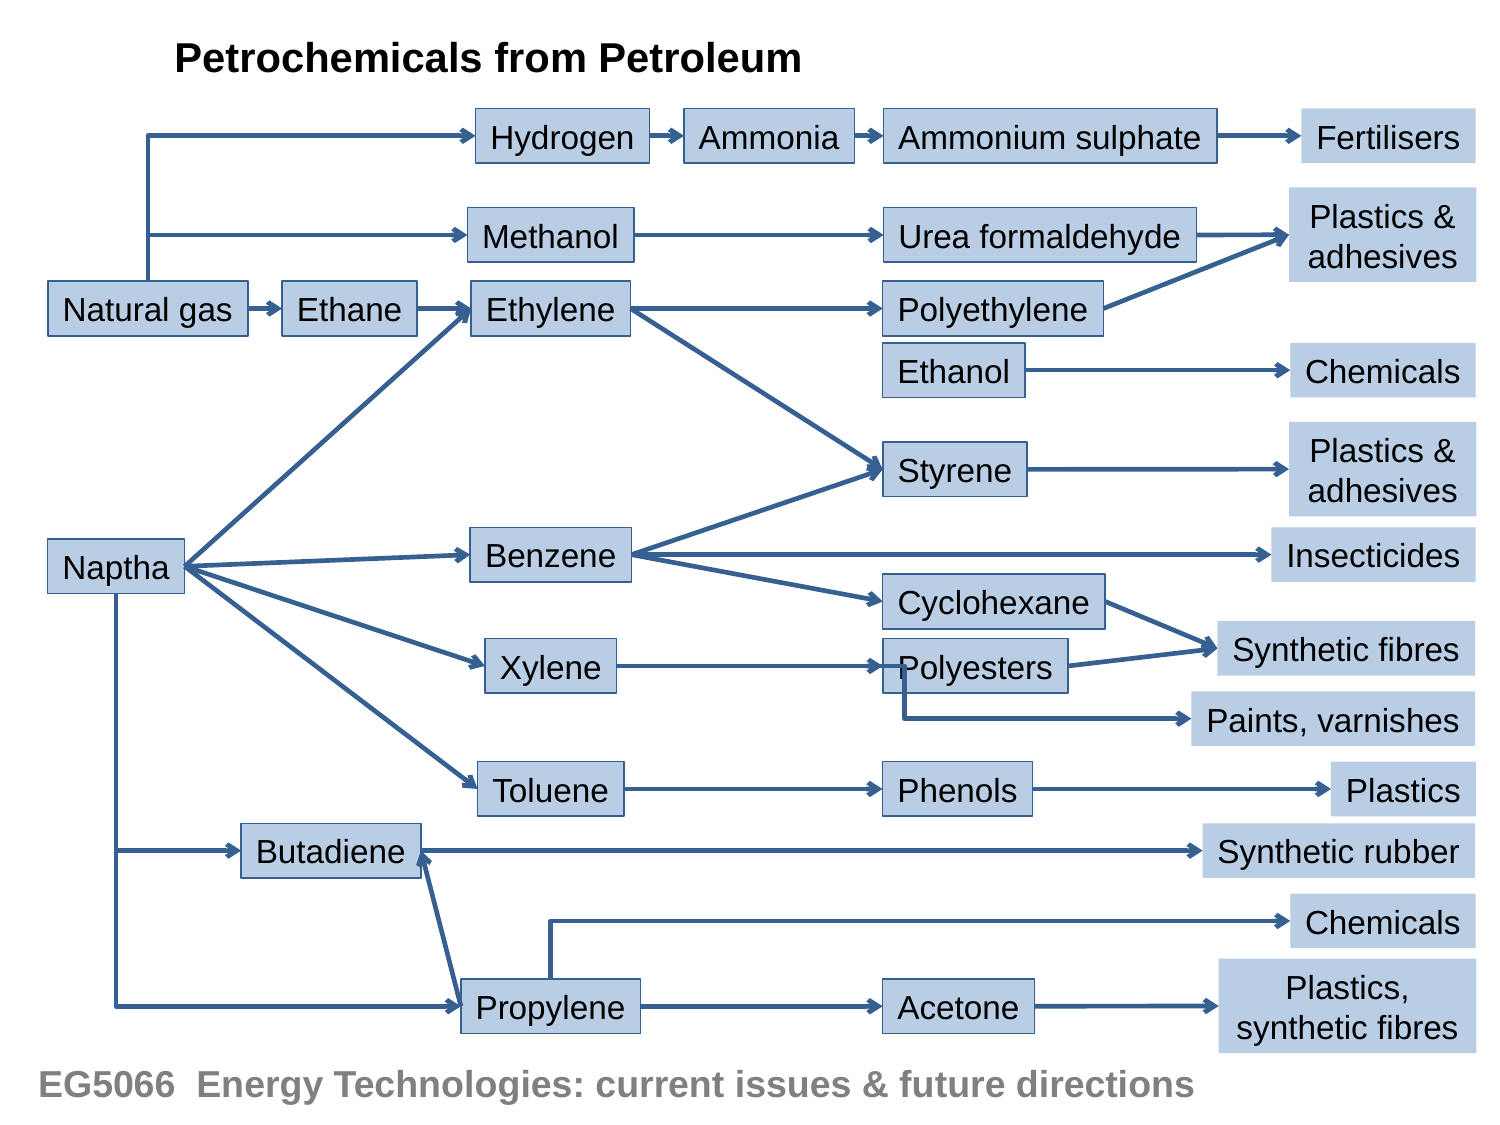

Petrochemicals from Petroleum
Hydrogen
Ammonia
Ammonium sulphate
Fertilisers
Plastics & adhesives
Methanol
Urea formaldehyde
Natural gas
Ethane
Ethylene
Polyethylene
Ethanol
Chemicals
Plastics & adhesives
Styrene
Benzene
Insecticides
Naptha
Cyclohexane
Synthetic fibres
Xylene
Polyesters
Paints, varnishes
Toluene
Phenols
Plastics
Butadiene
Synthetic rubber
Chemicals
Plastics, synthetic fibres
Propylene
Acetone
EG5066  Energy Technologies: current issues & future directions